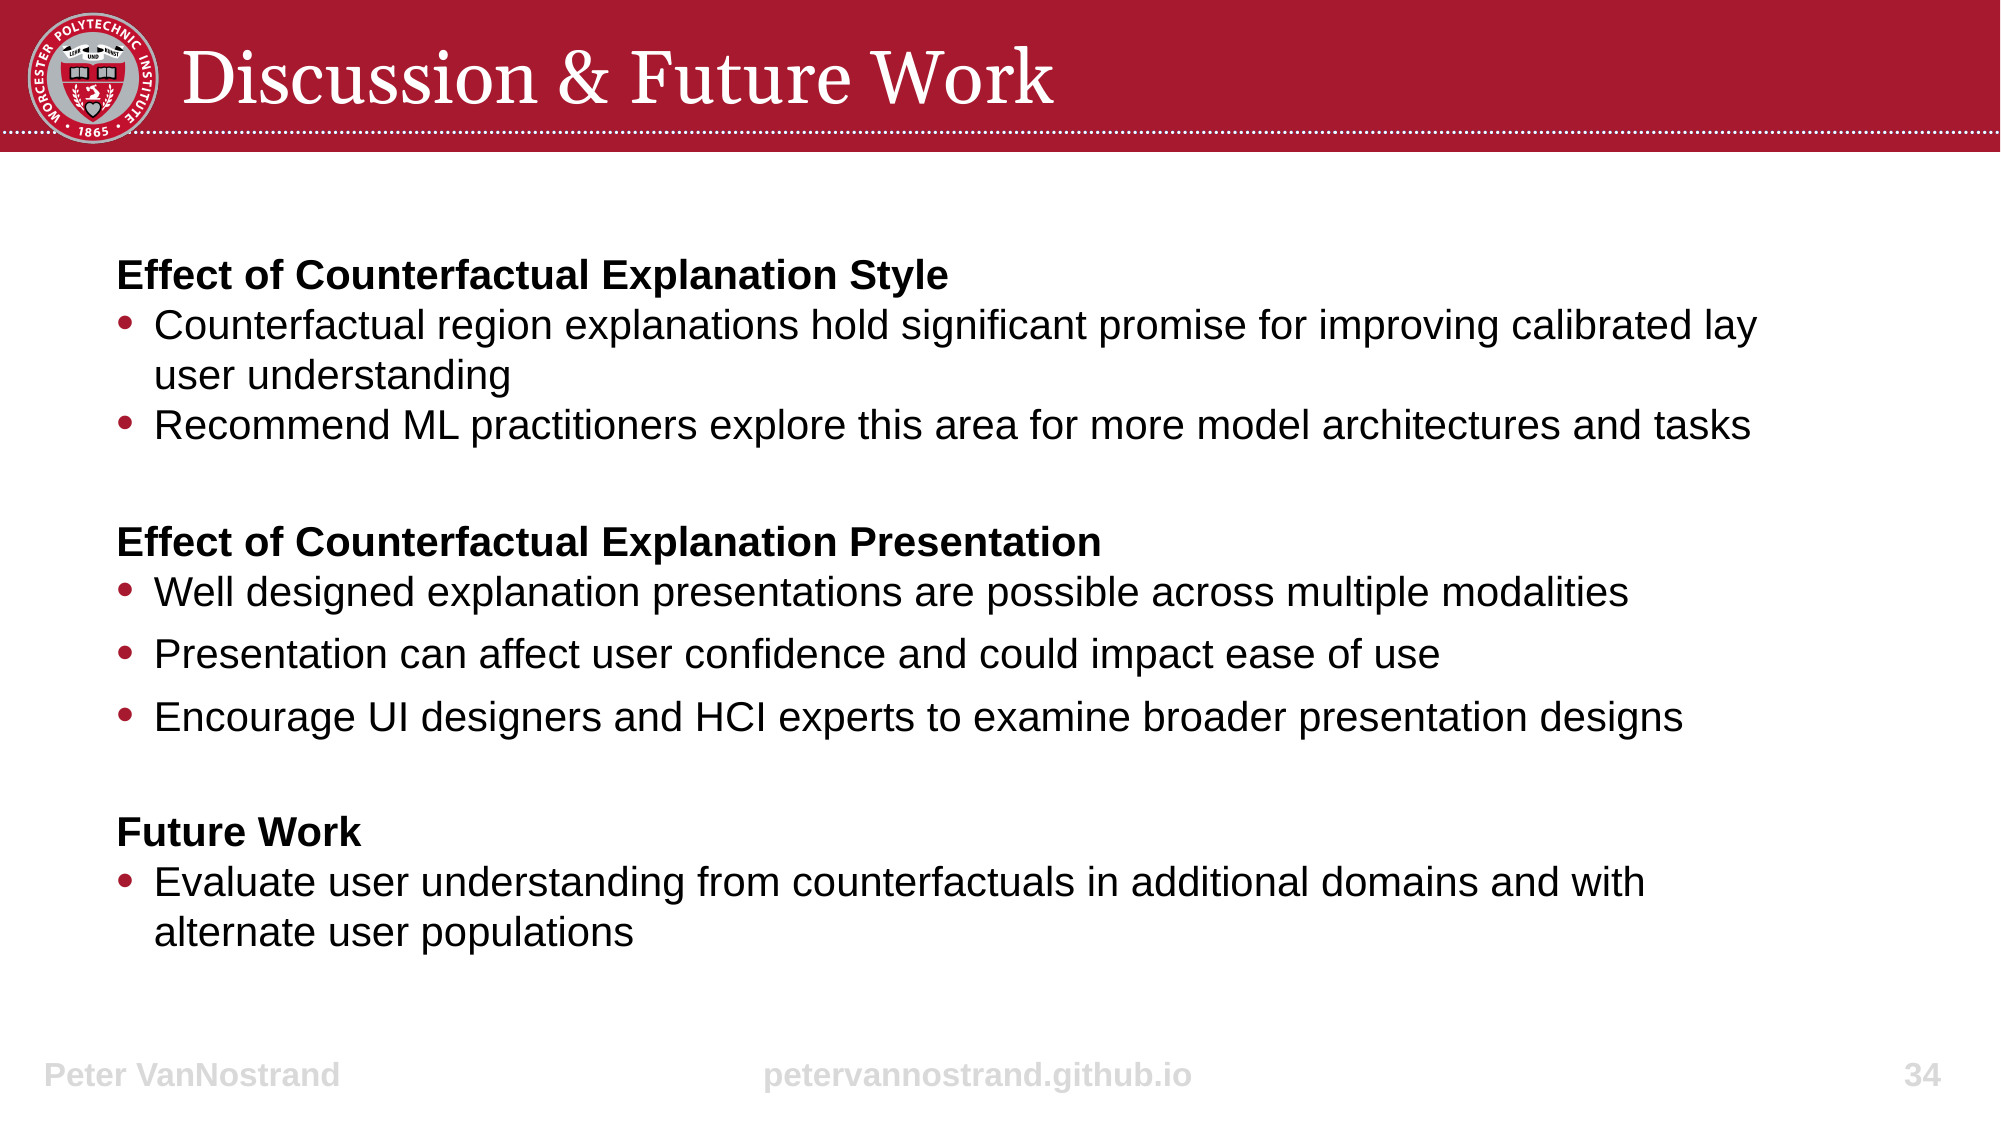

# Discussion & Future Work
Effect of Counterfactual Explanation Style
Counterfactual region explanations hold significant promise for improving calibrated lay user understanding
Recommend ML practitioners explore this area for more model architectures and tasks
Effect of Counterfactual Explanation Presentation
Well designed explanation presentations are possible across multiple modalities
Presentation can affect user confidence and could impact ease of use
Encourage UI designers and HCI experts to examine broader presentation designs
Future Work
Evaluate user understanding from counterfactuals in additional domains and with alternate user populations
34